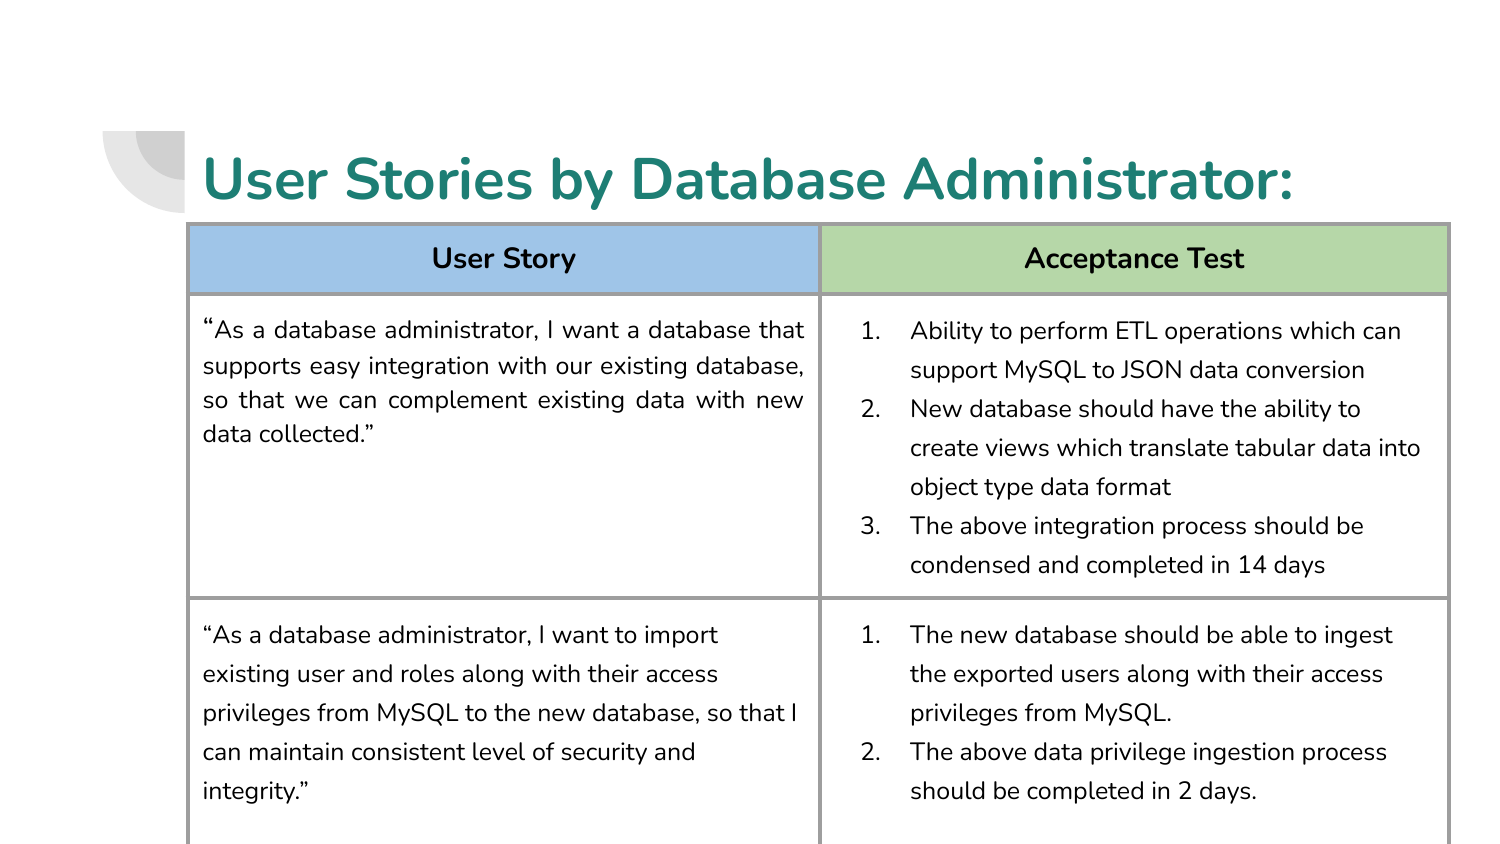

User Stories by Database Administrator:
| User Story | Acceptance Test |
| --- | --- |
| “As a database administrator, I want a database that supports easy integration with our existing database, so that we can complement existing data with new data collected.” | Ability to perform ETL operations which can support MySQL to JSON data conversion New database should have the ability to create views which translate tabular data into object type data format The above integration process should be condensed and completed in 14 days |
| “As a database administrator, I want to import existing user and roles along with their access privileges from MySQL to the new database, so that I can maintain consistent level of security and integrity.” | The new database should be able to ingest the exported users along with their access privileges from MySQL. The above data privilege ingestion process should be completed in 2 days. |